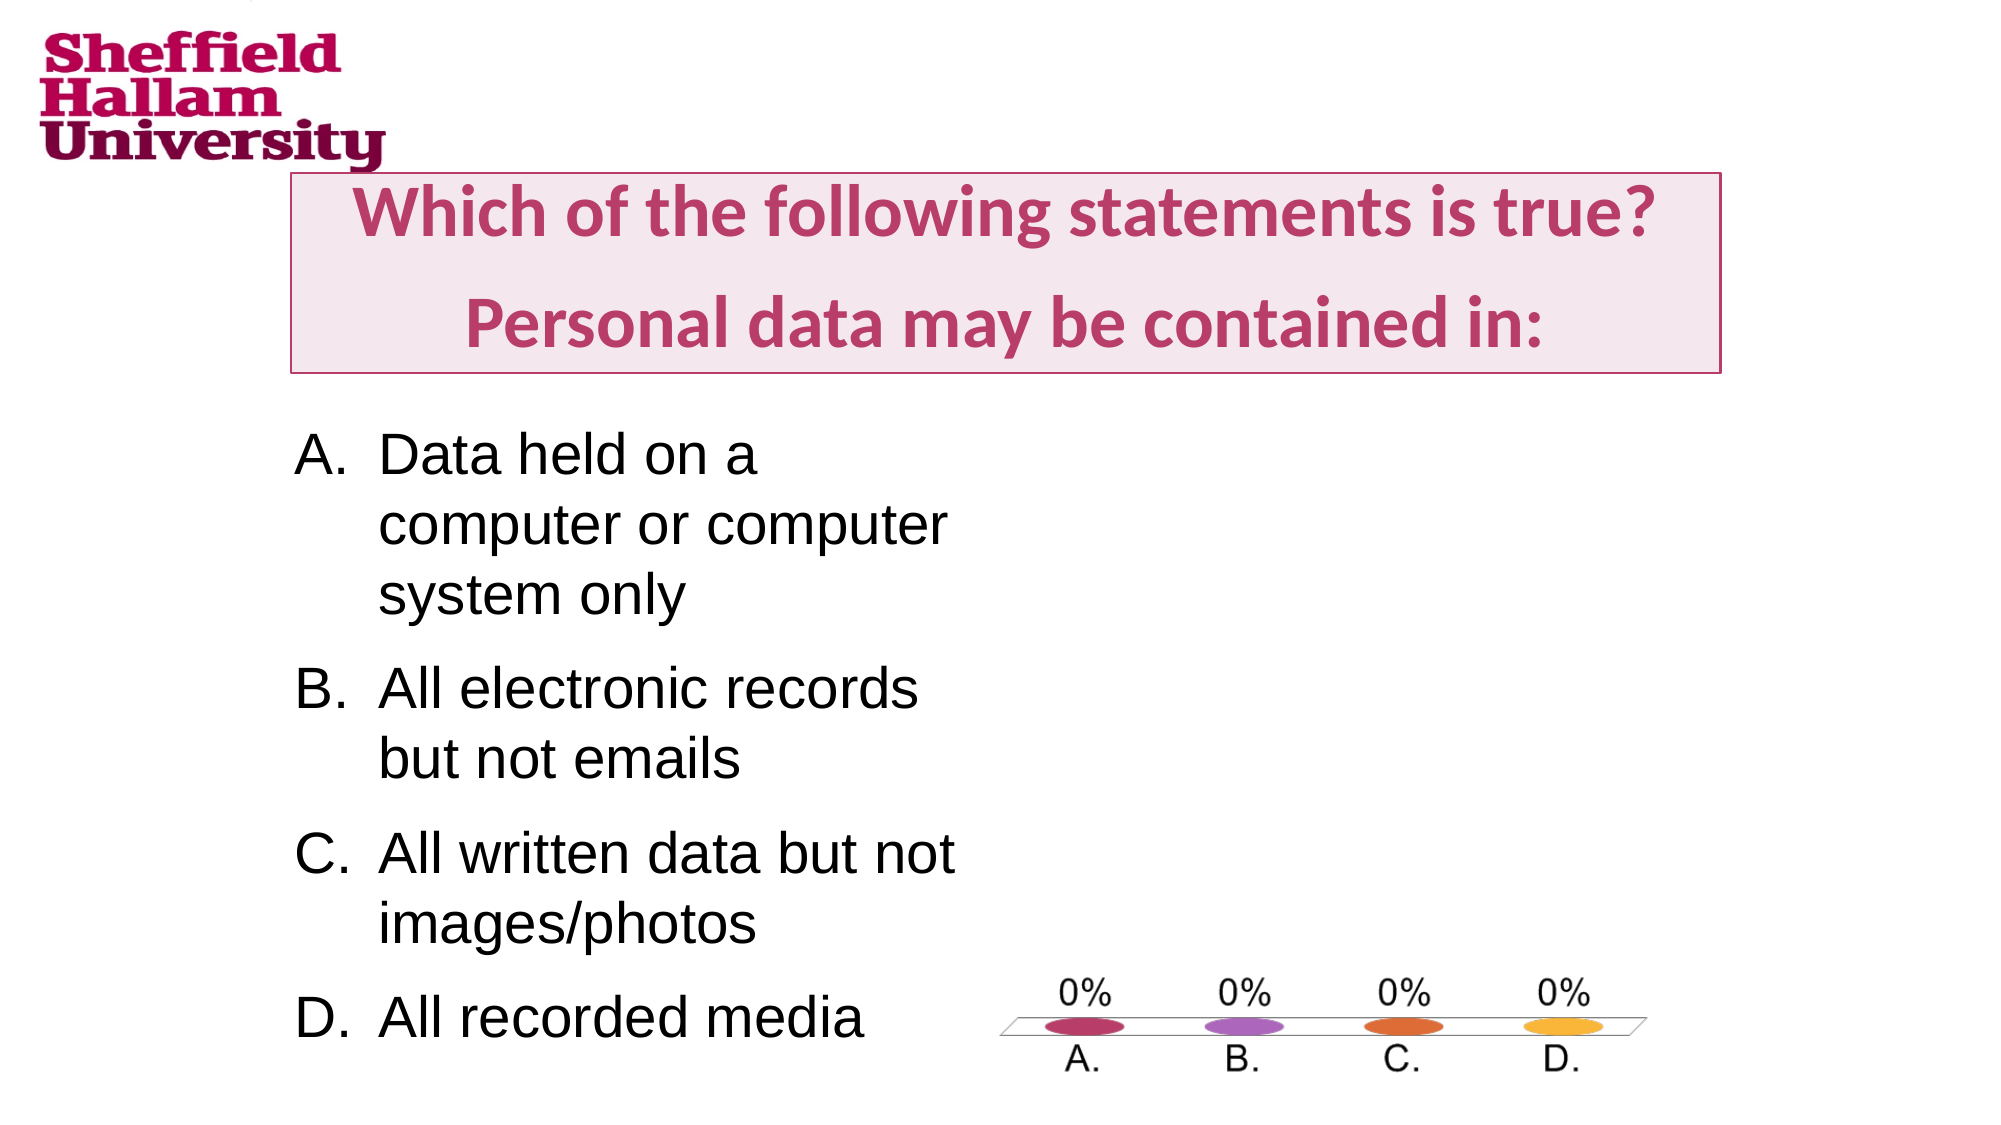

# Which of the following statements is true? Personal data may be contained in:
Data held on a computer or computer system only
All electronic records but not emails
All written data but not images/photos
All recorded media